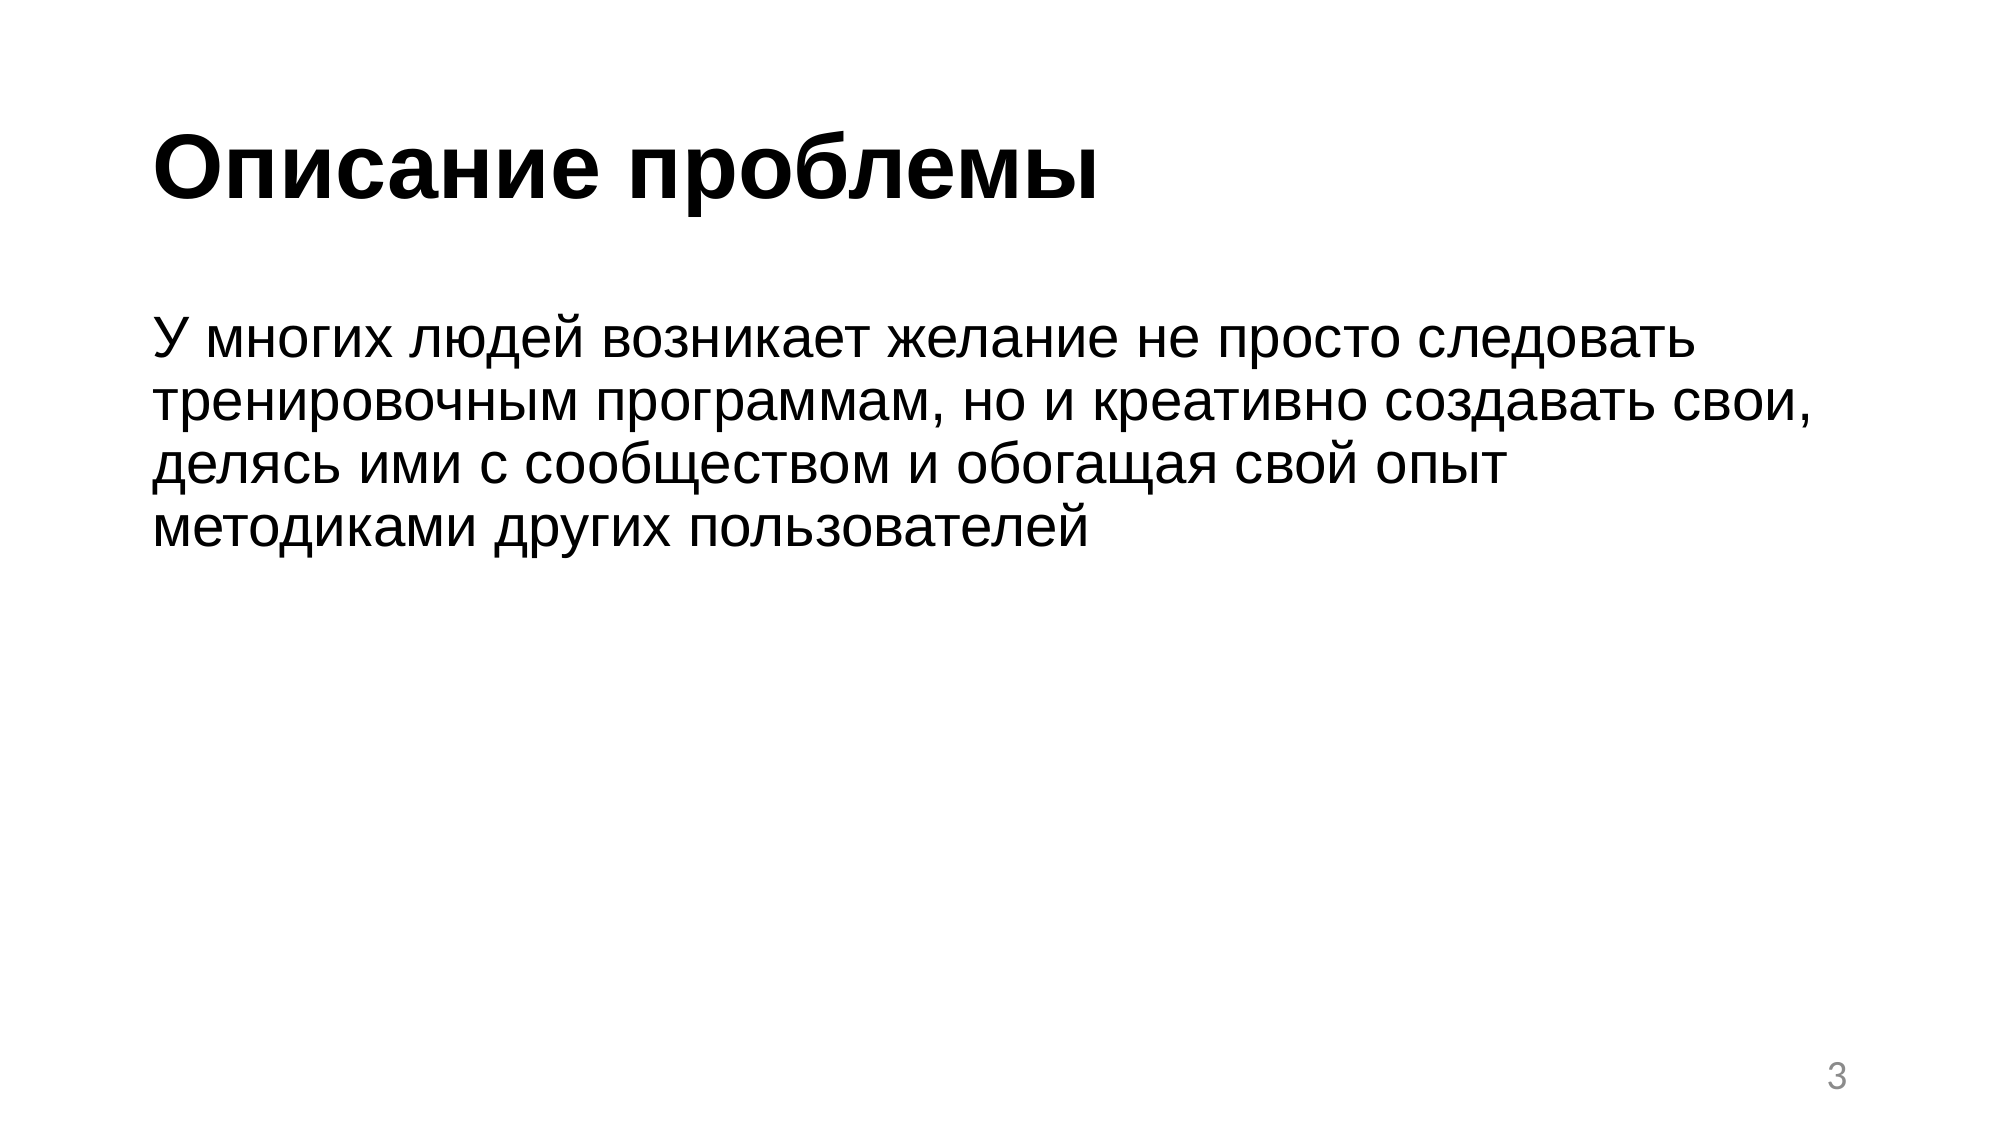

# Описание проблемы
У многих людей возникает желание не просто следовать тренировочным программам, но и креативно создавать свои, делясь ими с сообществом и обогащая свой опыт методиками других пользователей
3